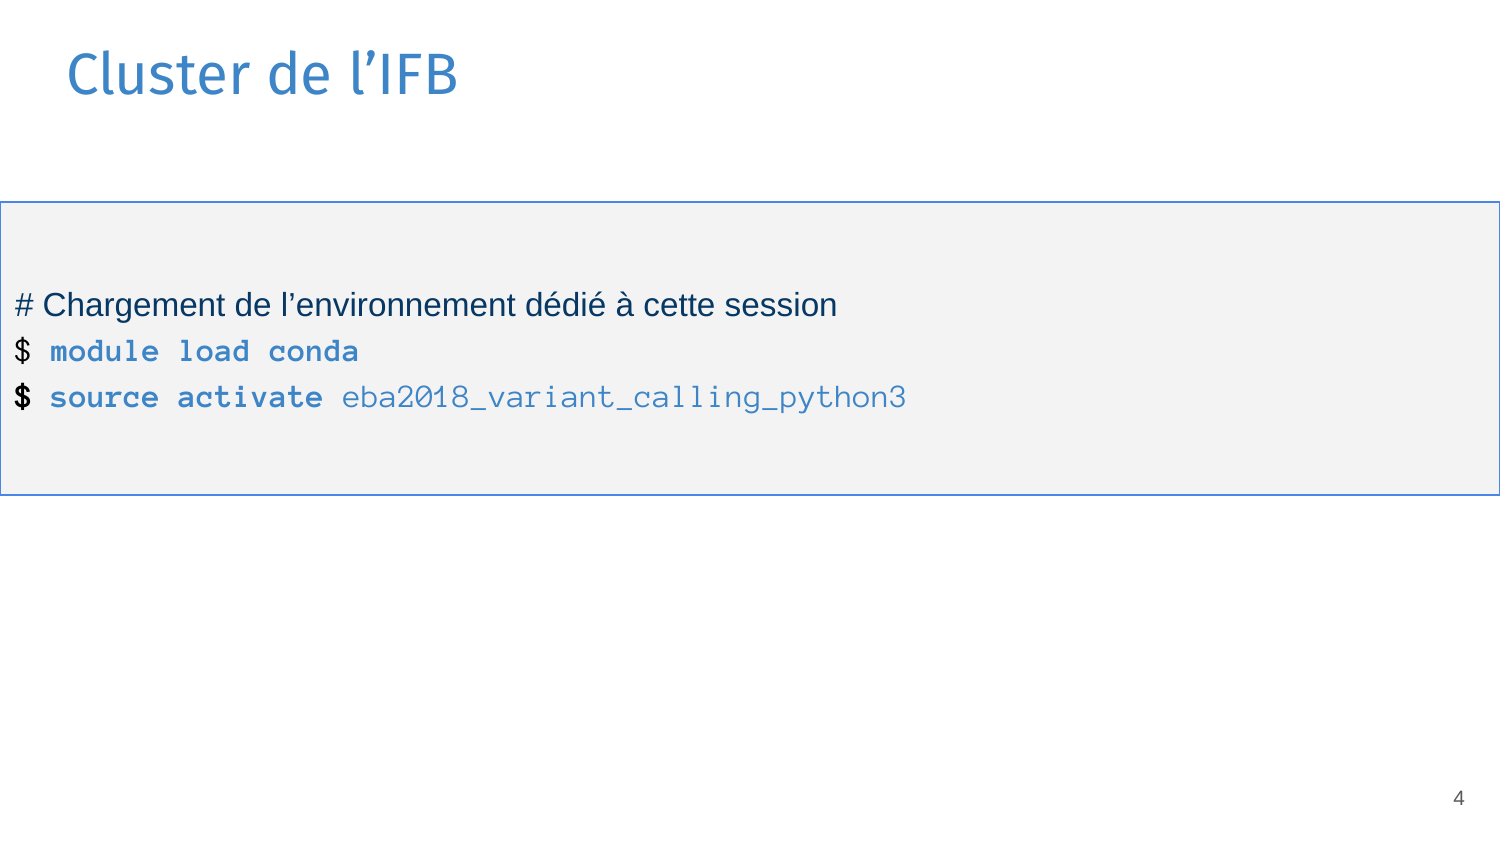

Cluster de l’IFB
# Chargement de l’environnement dédié à cette session
$ module load conda
$ source activate eba2018_variant_calling_python3
4